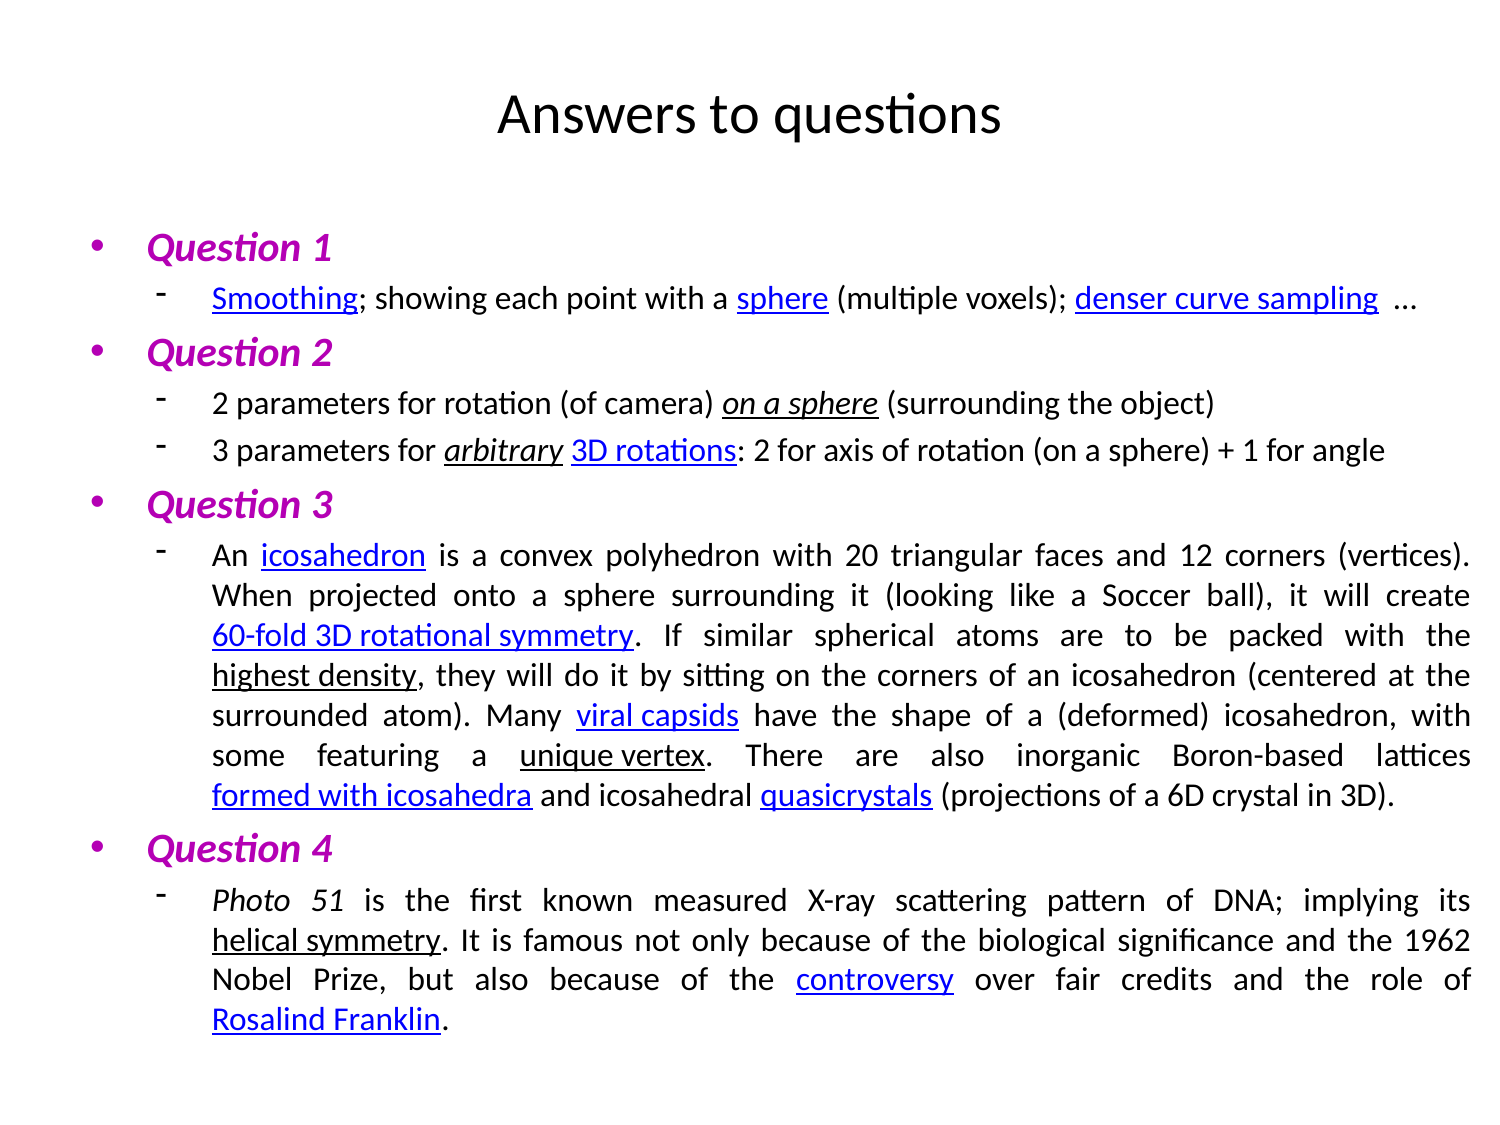

# Answers to questions
Question 1
Smoothing; showing each point with a sphere (multiple voxels); denser curve sampling  …
Question 2
2 parameters for rotation (of camera) on a sphere (surrounding the object)
3 parameters for arbitrary 3D rotations: 2 for axis of rotation (on a sphere) + 1 for angle
Question 3
An icosahedron is a convex polyhedron with 20 triangular faces and 12 corners (vertices). When projected onto a sphere surrounding it (looking like a Soccer ball), it will create 60-fold 3D rotational symmetry. If similar spherical atoms are to be packed with the highest density, they will do it by sitting on the corners of an icosahedron (centered at the surrounded atom). Many viral capsids have the shape of a (deformed) icosahedron, with some featuring a unique vertex. There are also inorganic Boron-based lattices formed with icosahedra and icosahedral quasicrystals (projections of a 6D crystal in 3D).
Question 4
Photo 51 is the first known measured X-ray scattering pattern of DNA; implying its helical symmetry. It is famous not only because of the biological significance and the 1962 Nobel Prize, but also because of the controversy over fair credits and the role of Rosalind Franklin.